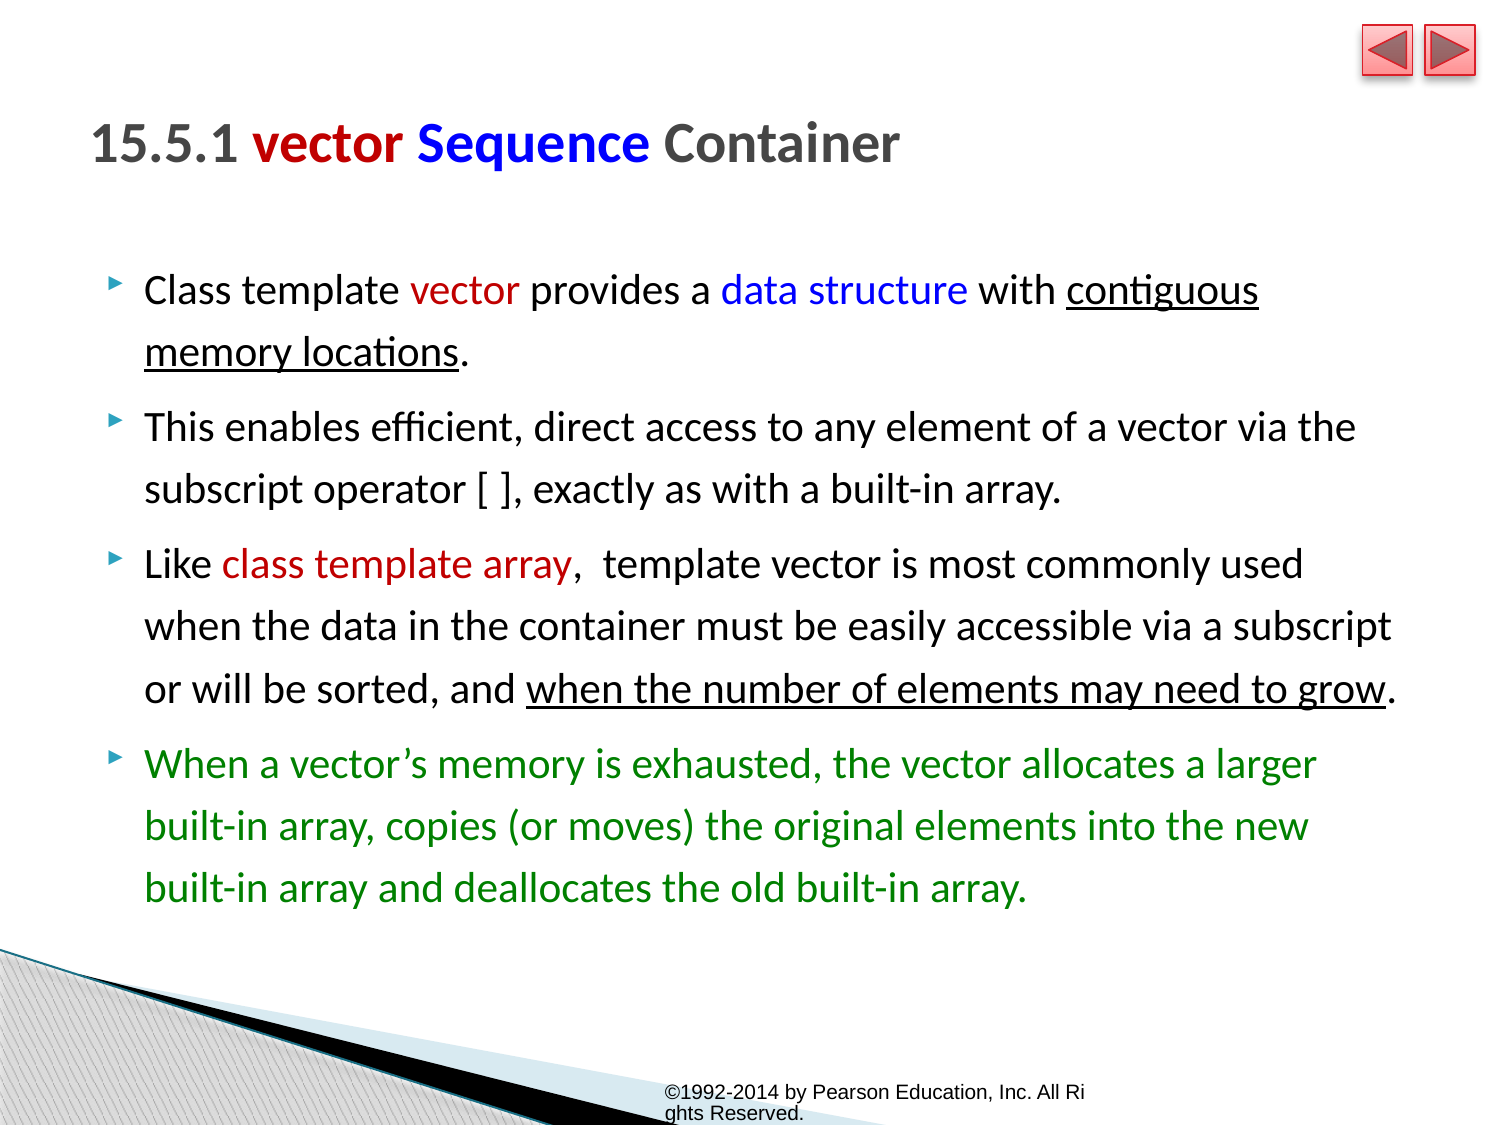

# 15.5.1 vector Sequence Container
Class template vector provides a data structure with contiguous memory locations.
This enables efficient, direct access to any element of a vector via the subscript operator [ ], exactly as with a built-in array.
Like class template array,  template vector is most commonly used when the data in the container must be easily accessible via a subscript or will be sorted, and when the number of elements may need to grow.
When a vector’s memory is exhausted, the vector allocates a larger built-in array, copies (or moves) the original elements into the new built-in array and deallocates the old built-in array.
©1992-2014 by Pearson Education, Inc. All Rights Reserved.